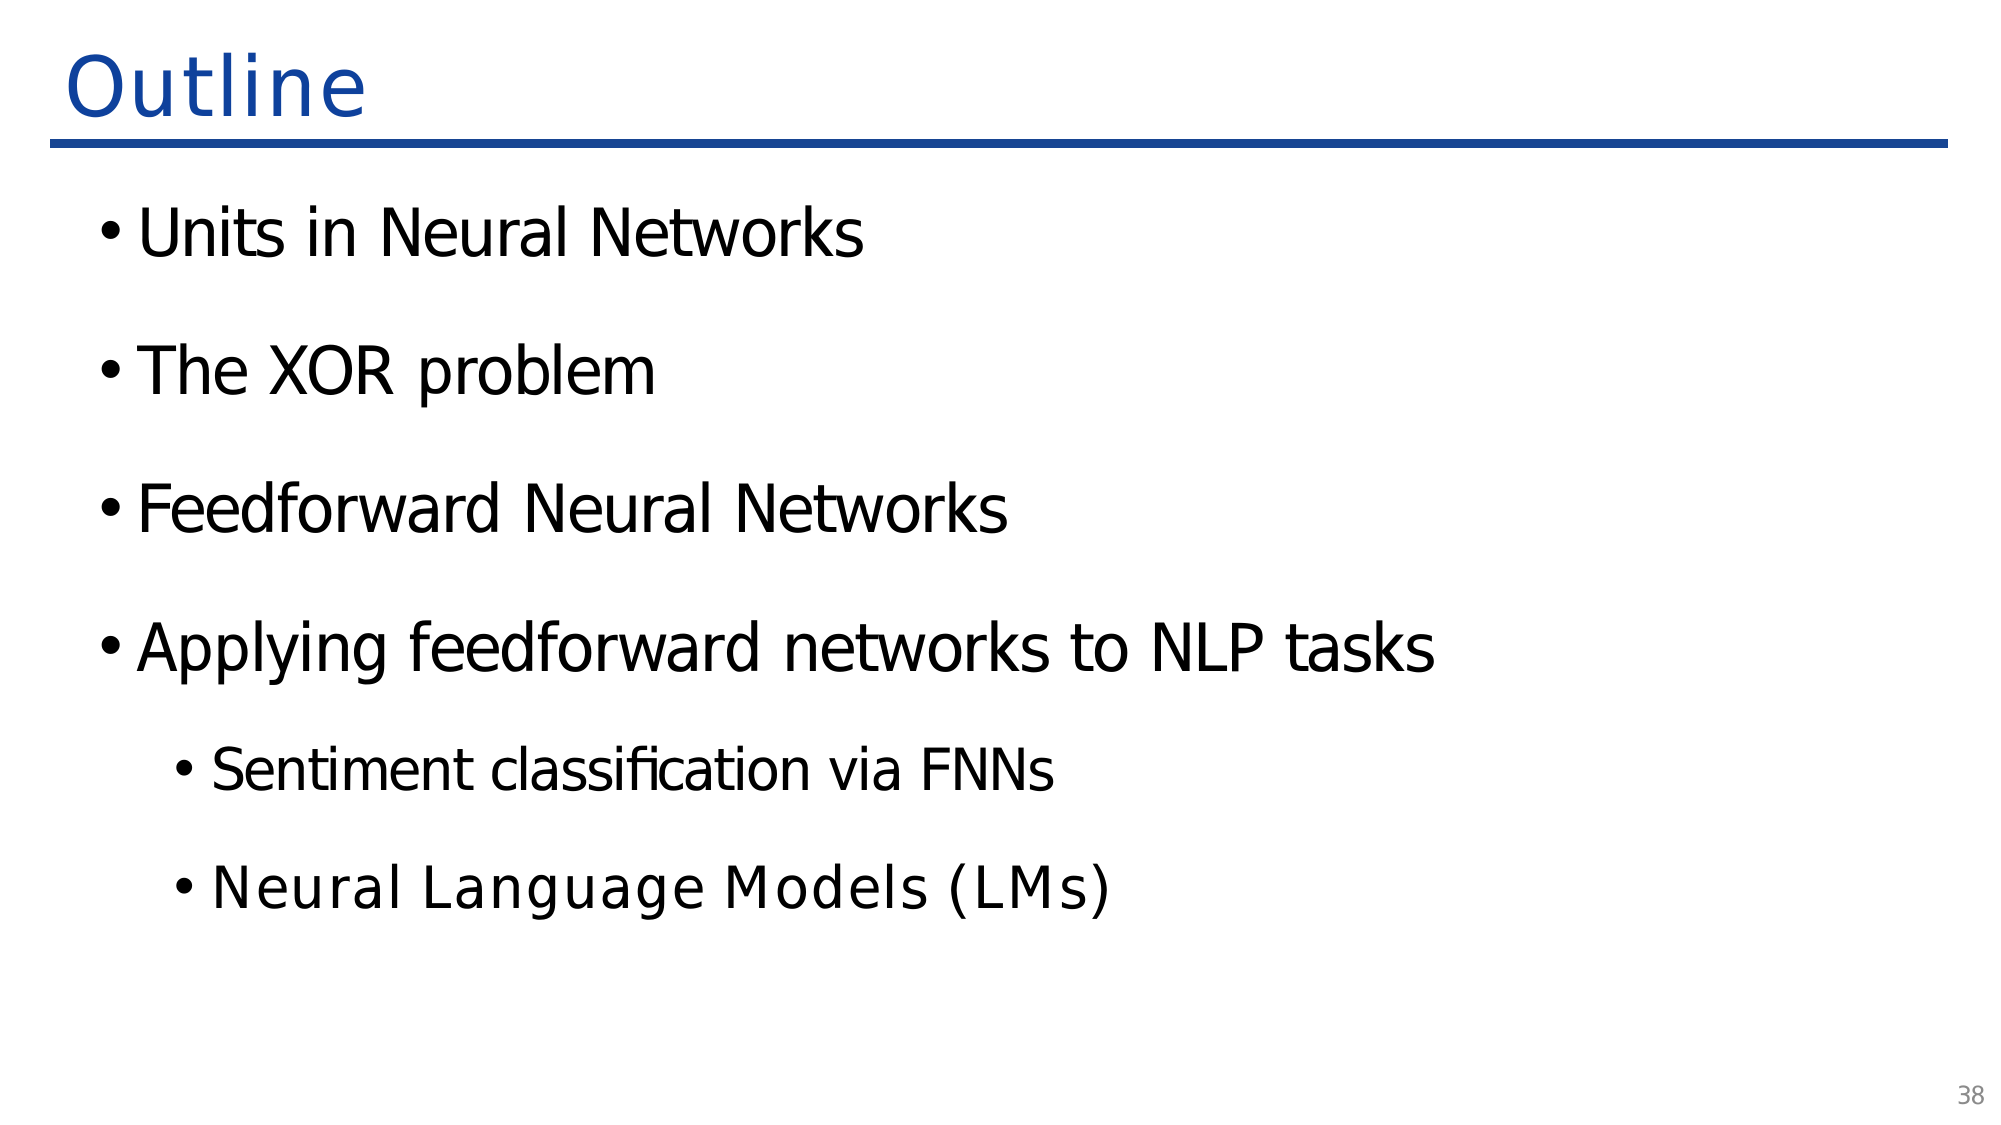

# Outline
Units in Neural Networks
The XOR problem
Feedforward Neural Networks
Applying feedforward networks to NLP tasks
Sentiment classification via FNNs
Neural Language Models (LMs)

38